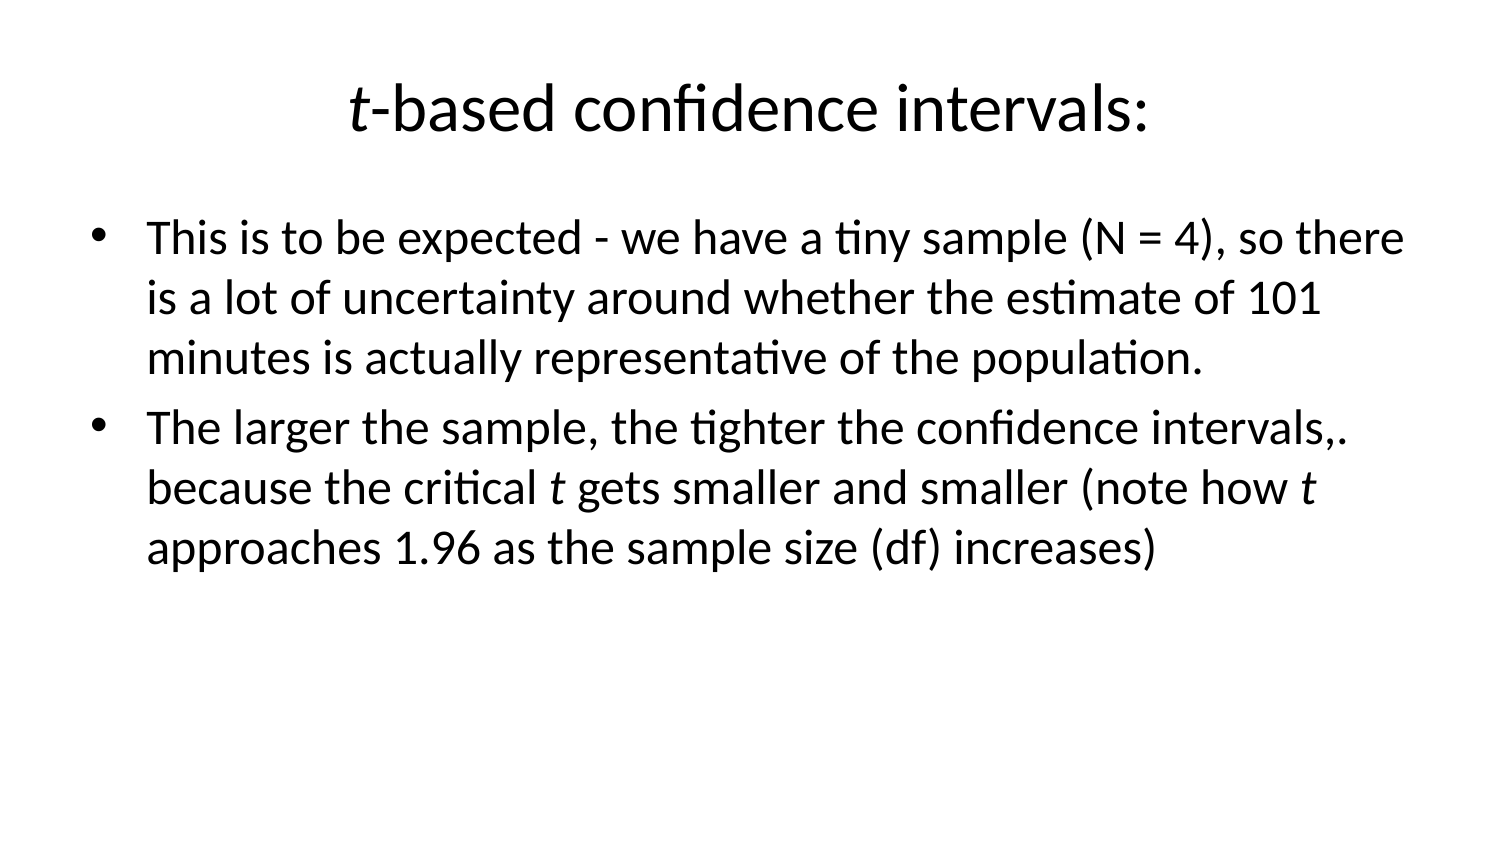

# t-based confidence intervals:
This is to be expected - we have a tiny sample (N = 4), so there is a lot of uncertainty around whether the estimate of 101 minutes is actually representative of the population.
The larger the sample, the tighter the confidence intervals,. because the critical t gets smaller and smaller (note how t approaches 1.96 as the sample size (df) increases)